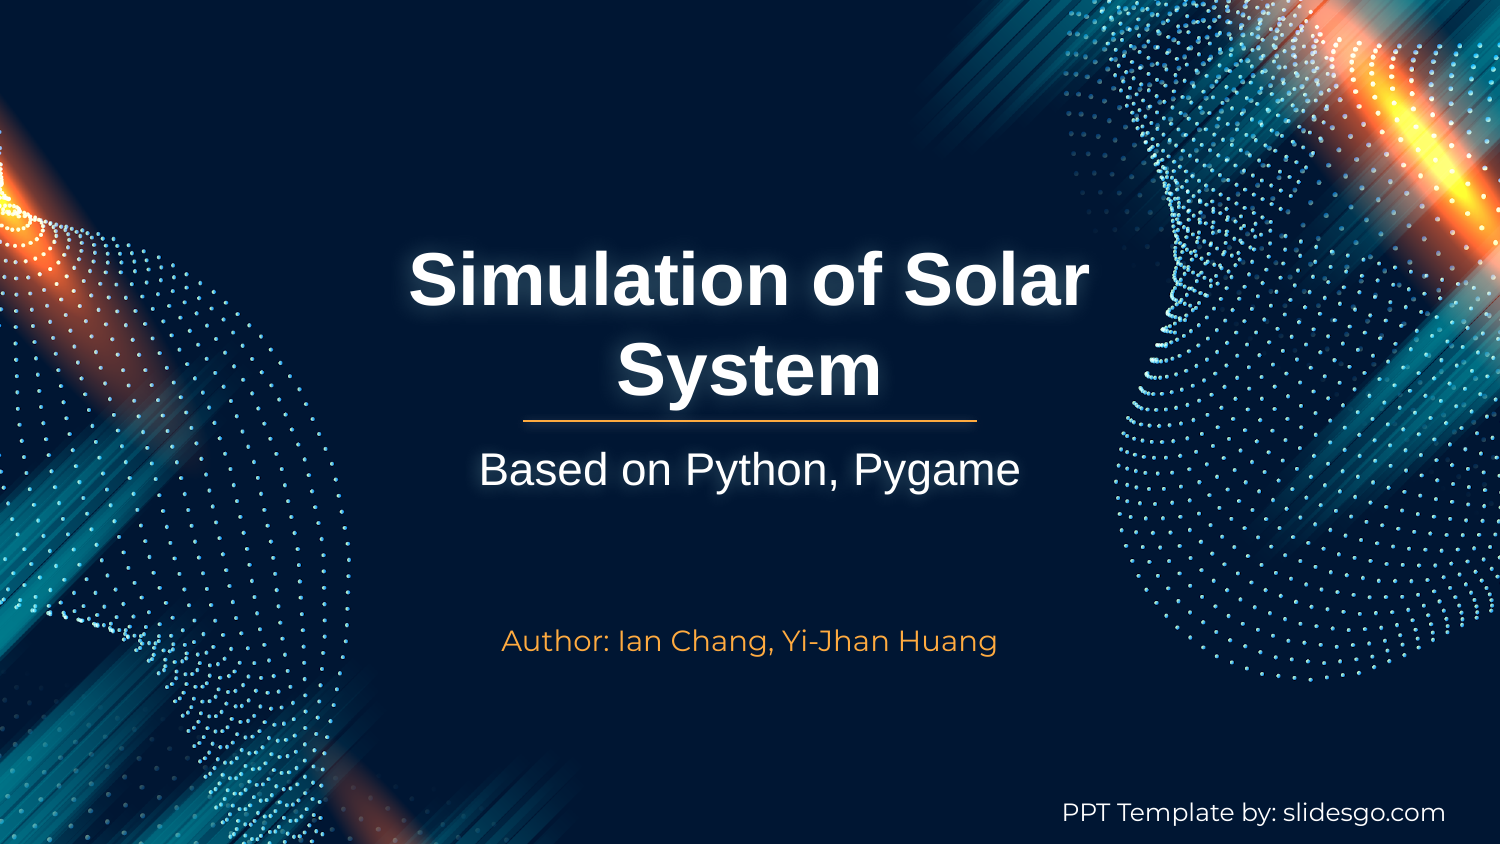

# Simulation of Solar System
Based on Python, Pygame
Author: Ian Chang, Yi-Jhan Huang
PPT Template by: slidesgo.com